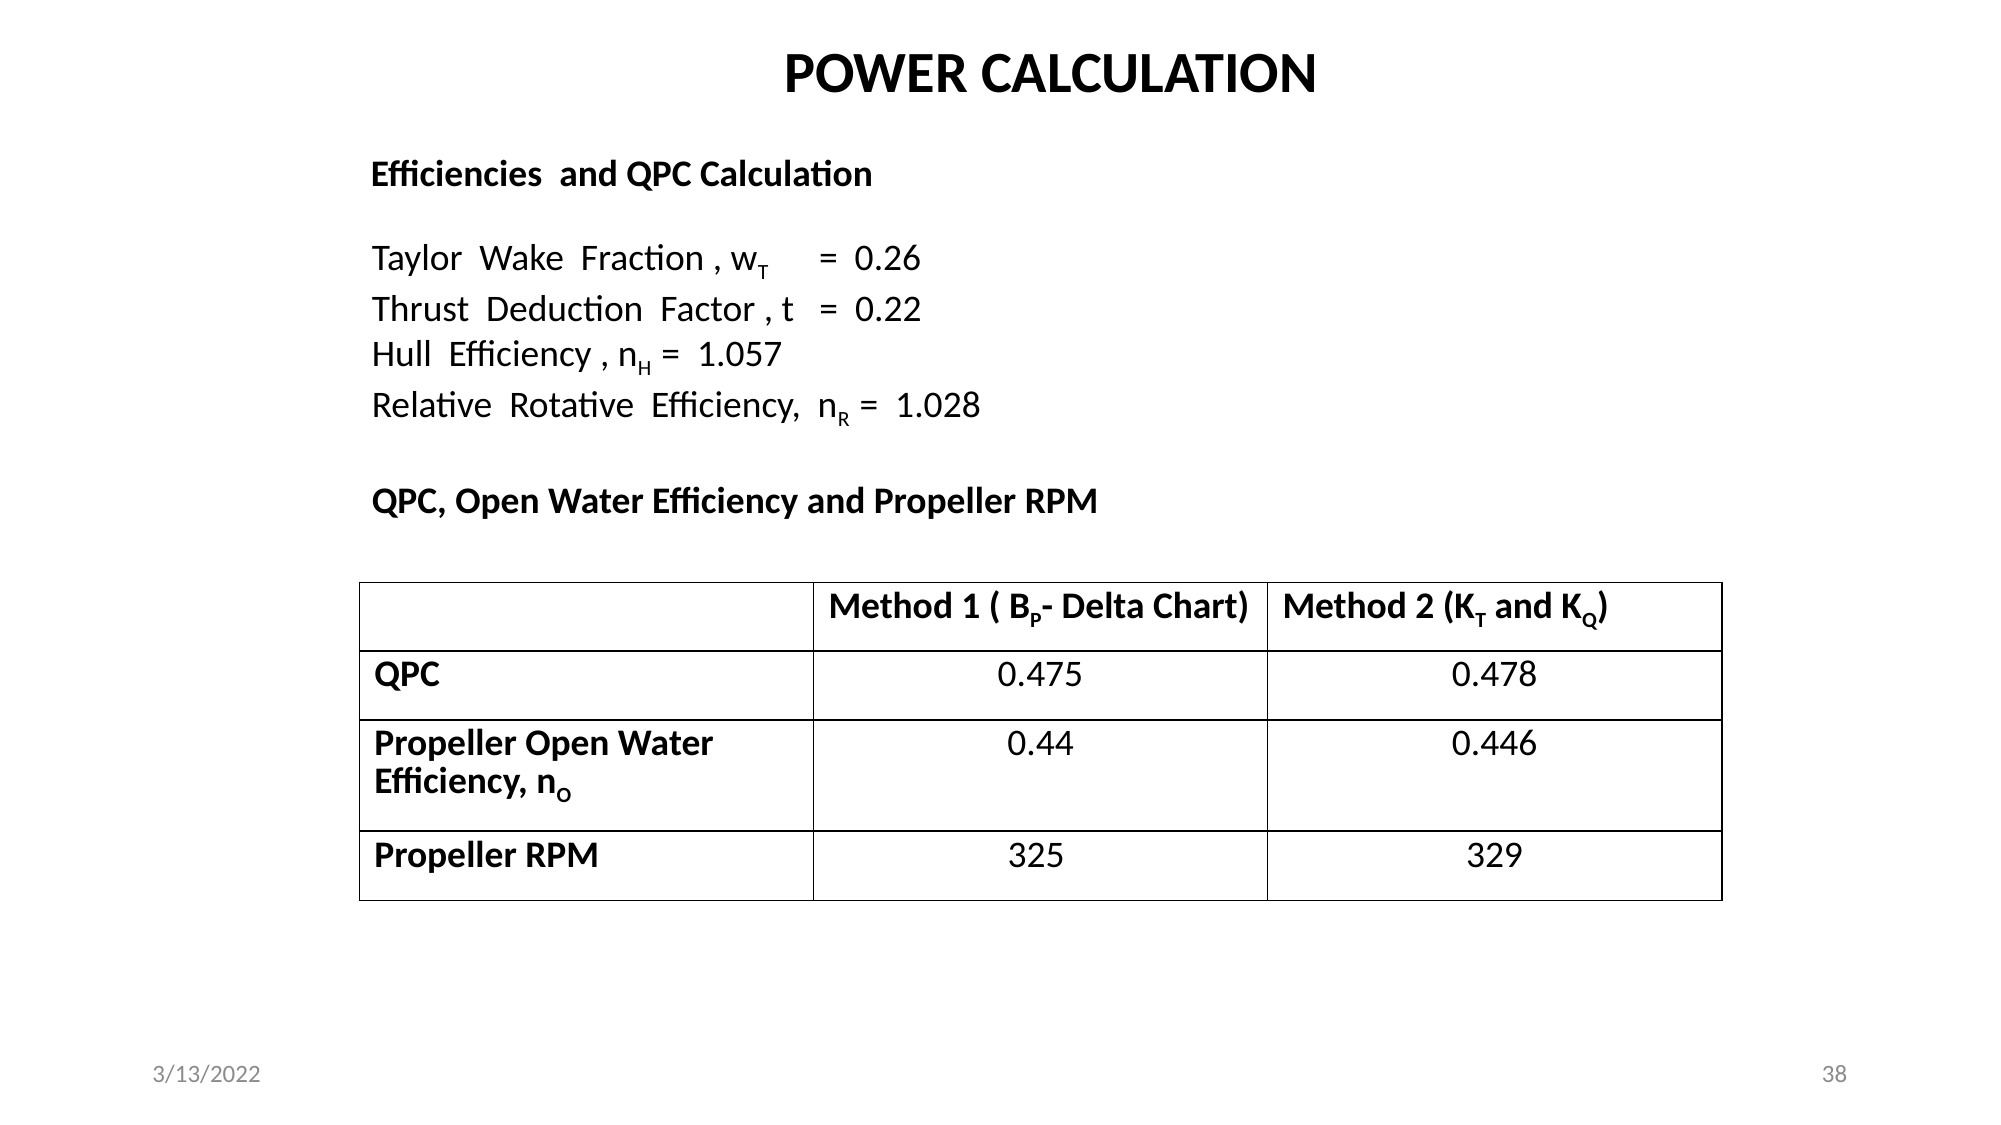

POWER CALCULATION
   Efficiencies  and QPC Calculation
   Taylor  Wake  Fraction , wT      =  0.26
   Thrust  Deduction  Factor , t   =  0.22
   Hull  Efficiency , nH  =  1.057
   Relative  Rotative  Efficiency,  nR  =  1.028

   QPC, Open Water Efficiency and Propeller RPM
|  | Method 1 ( BP- Delta Chart) | Method 2 (KT and KQ) |
| --- | --- | --- |
| QPC | 0.475 | 0.478 |
| Propeller Open Water Efficiency, nO | 0.44 | 0.446 |
| Propeller RPM | 325 | 329 |
3/13/2022
38